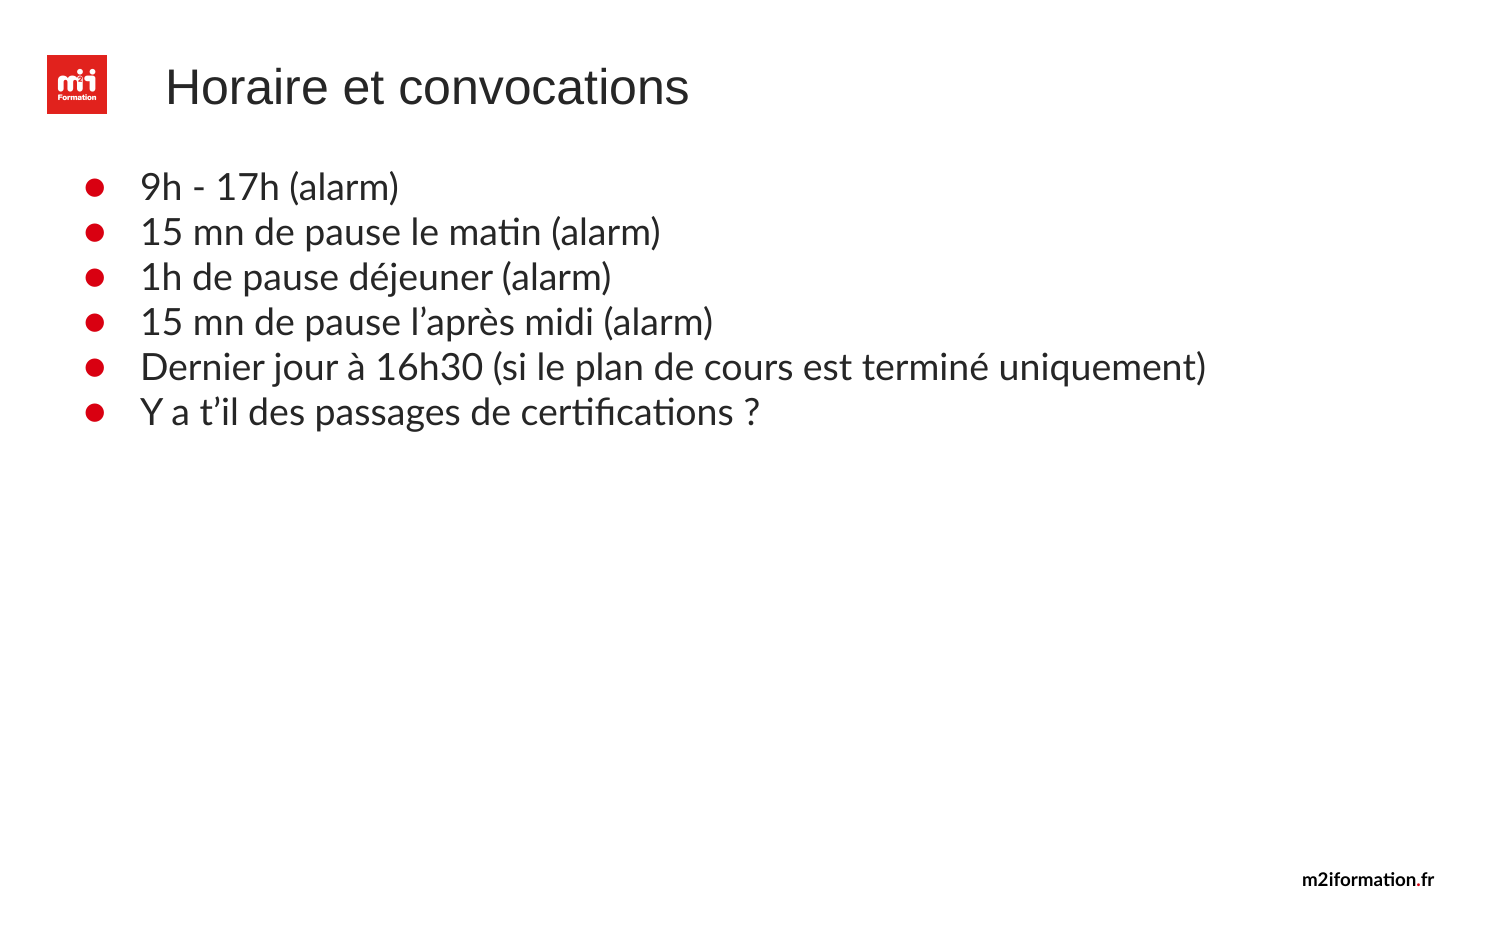

# Horaire et convocations
9h - 17h (alarm)
15 mn de pause le matin (alarm)
1h de pause déjeuner (alarm)
15 mn de pause l’après midi (alarm)
Dernier jour à 16h30 (si le plan de cours est terminé uniquement)
Y a t’il des passages de certifications ?